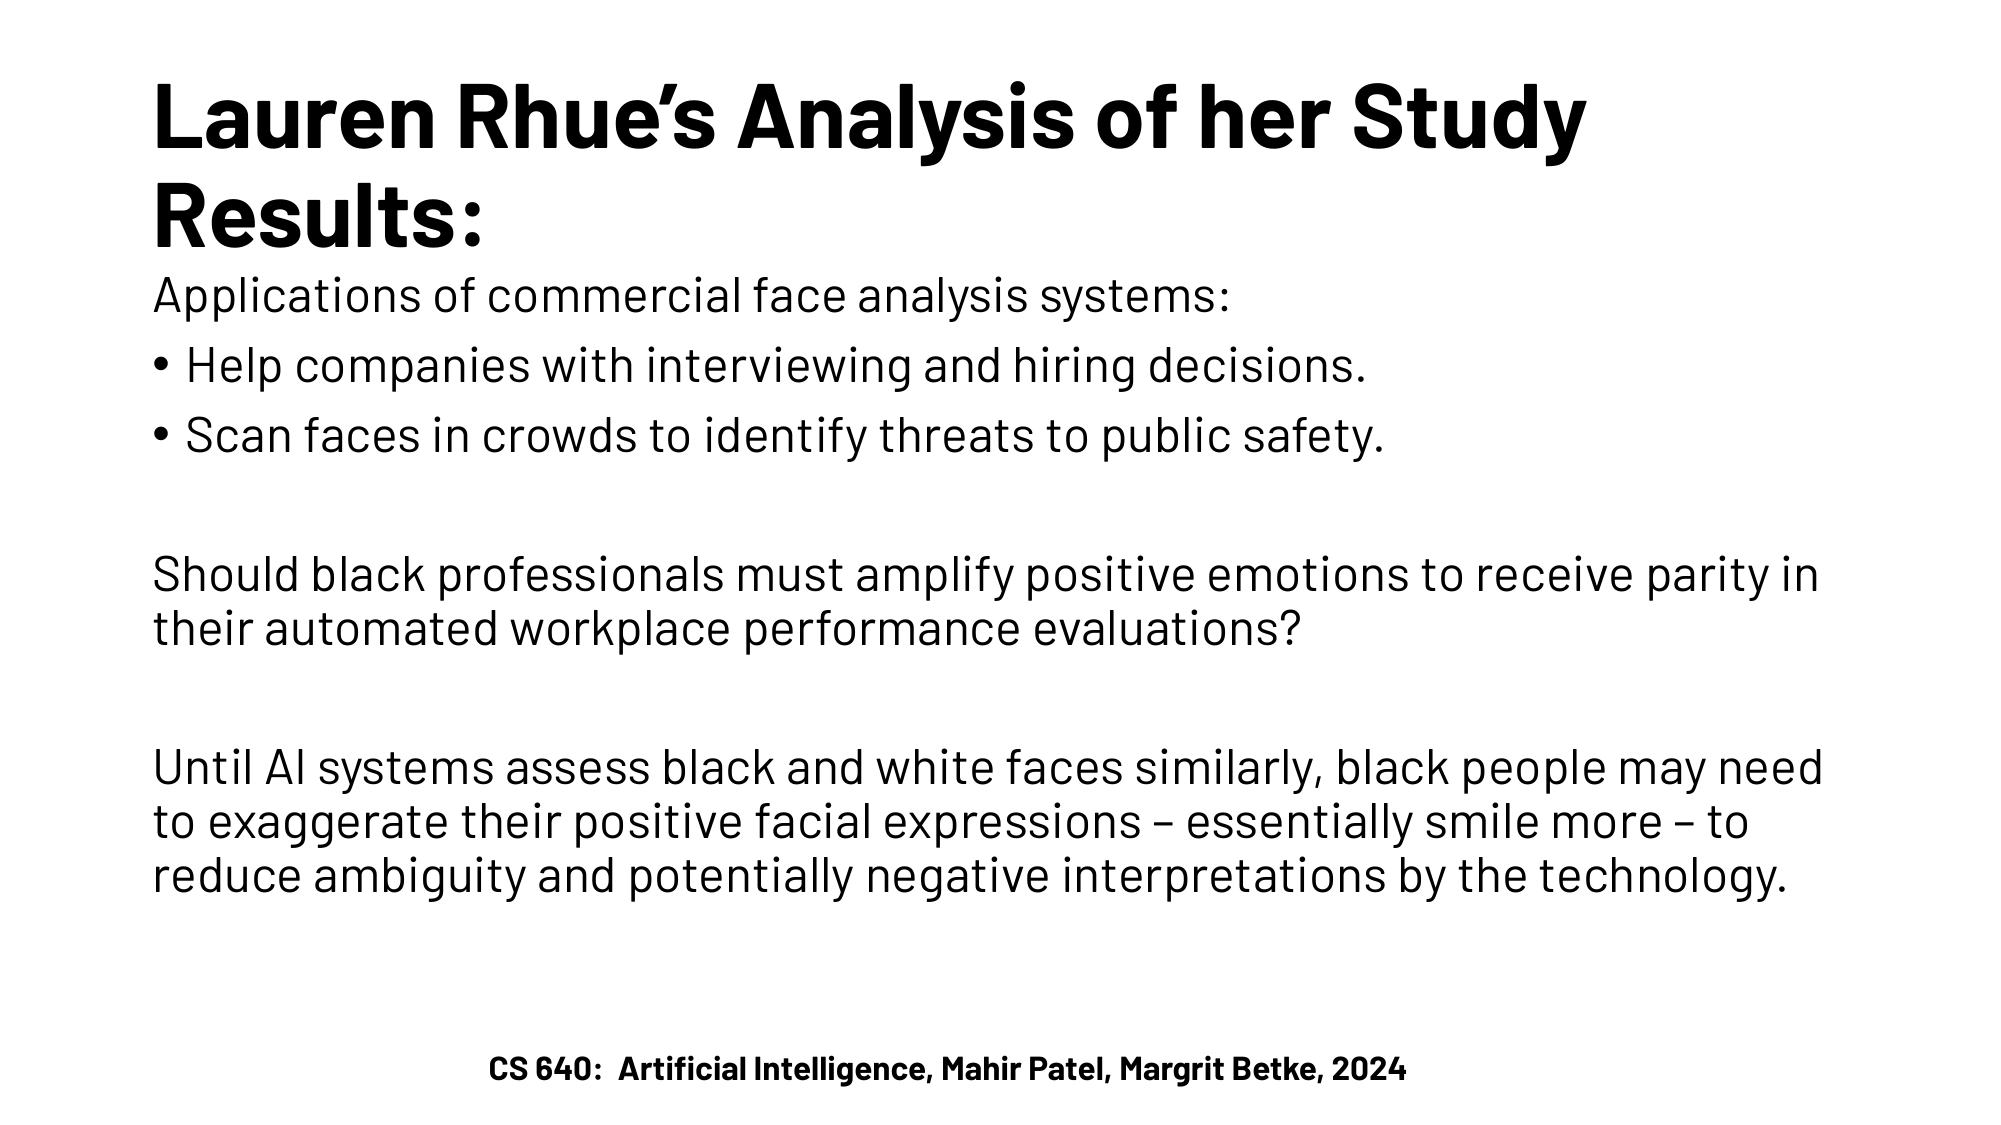

# Lauren Rhue’s Analysis of her Study Results:
Applications of commercial face analysis systems:
Help companies with interviewing and hiring decisions.
Scan faces in crowds to identify threats to public safety.

Should black professionals must amplify positive emotions to receive parity in their automated workplace performance evaluations?

Until AI systems assess black and white faces similarly, black people may need to exaggerate their positive facial expressions – essentially smile more – to reduce ambiguity and potentially negative interpretations by the technology.

CS 640:  Artificial Intelligence, Mahir Patel, Margrit Betke, 2024